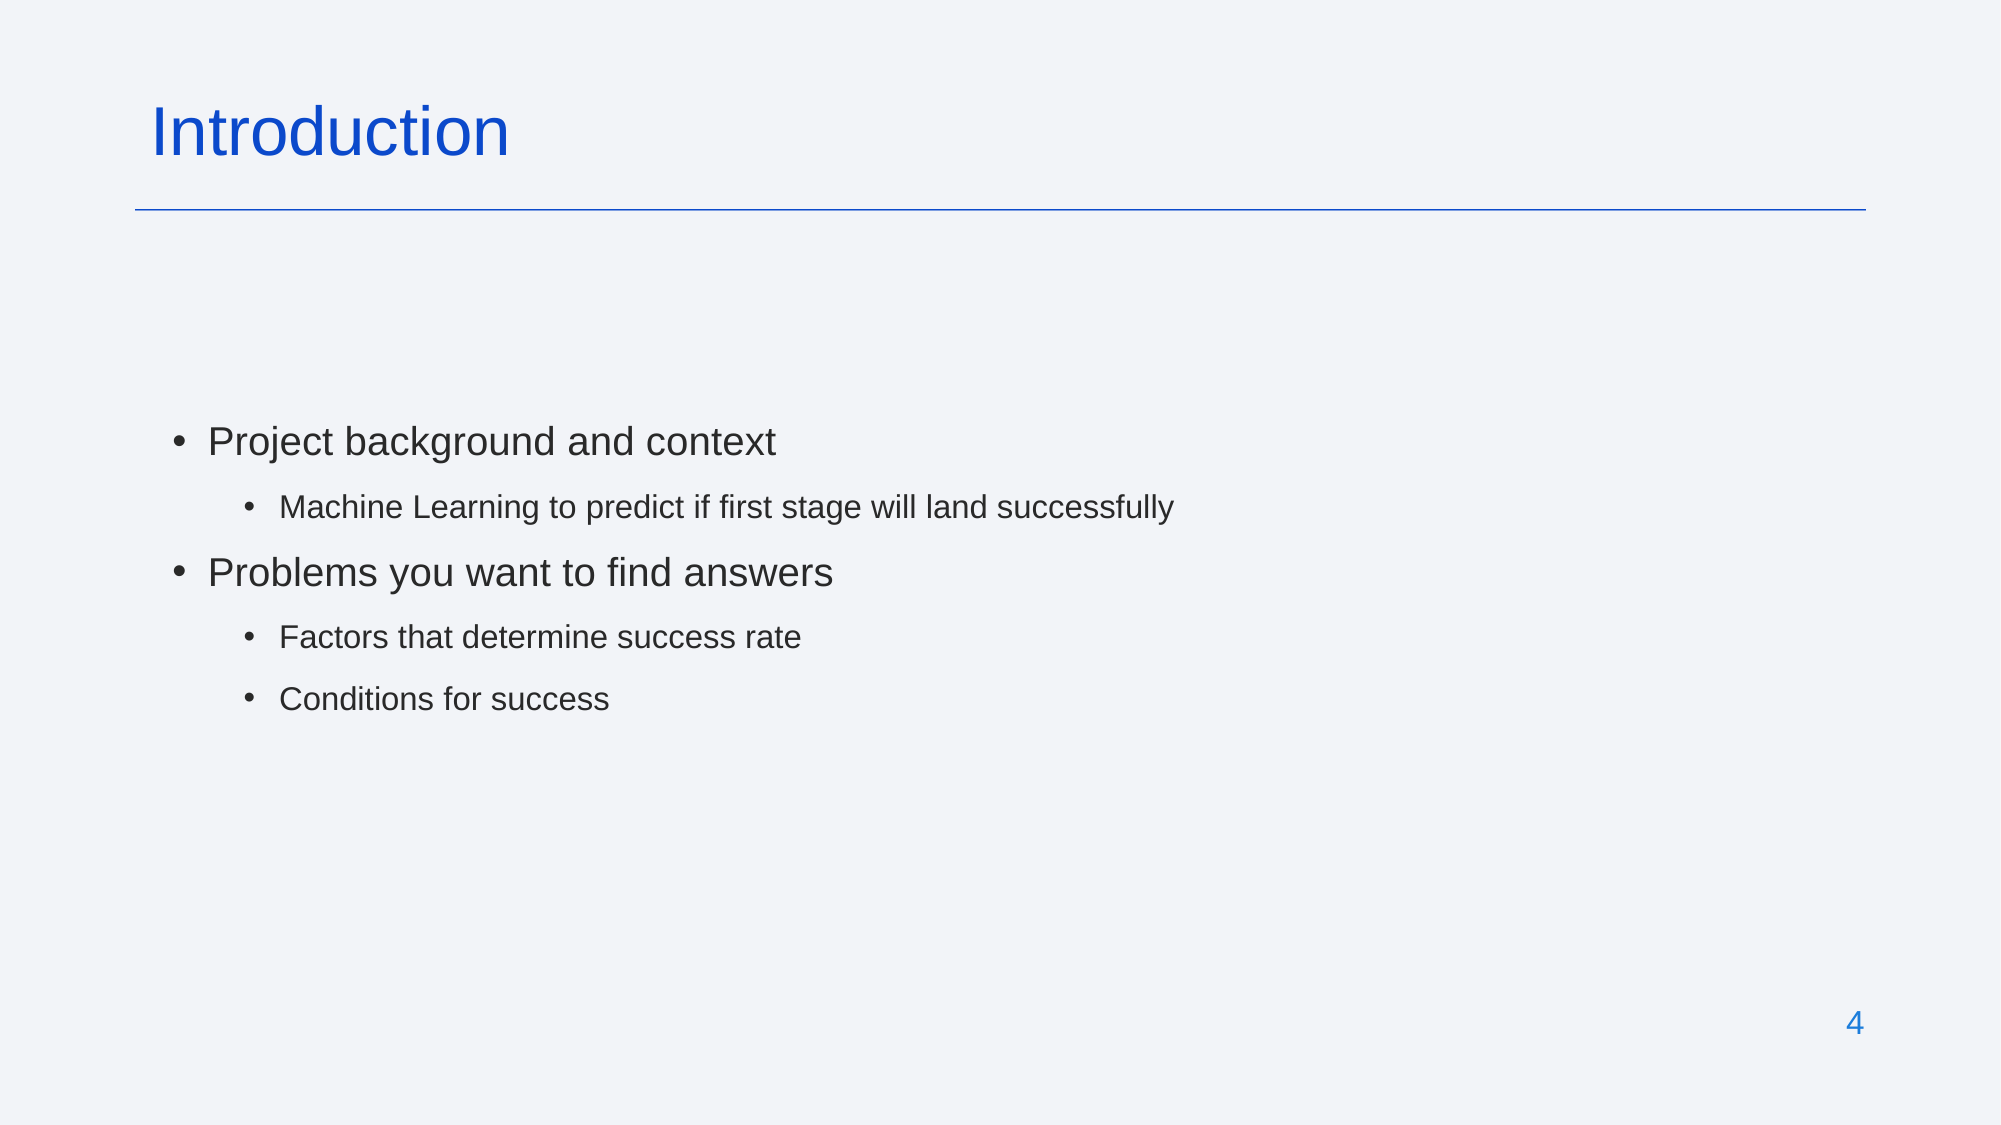

Introduction
Project background and context
Machine Learning to predict if first stage will land successfully
Problems you want to find answers
Factors that determine success rate
Conditions for success
4